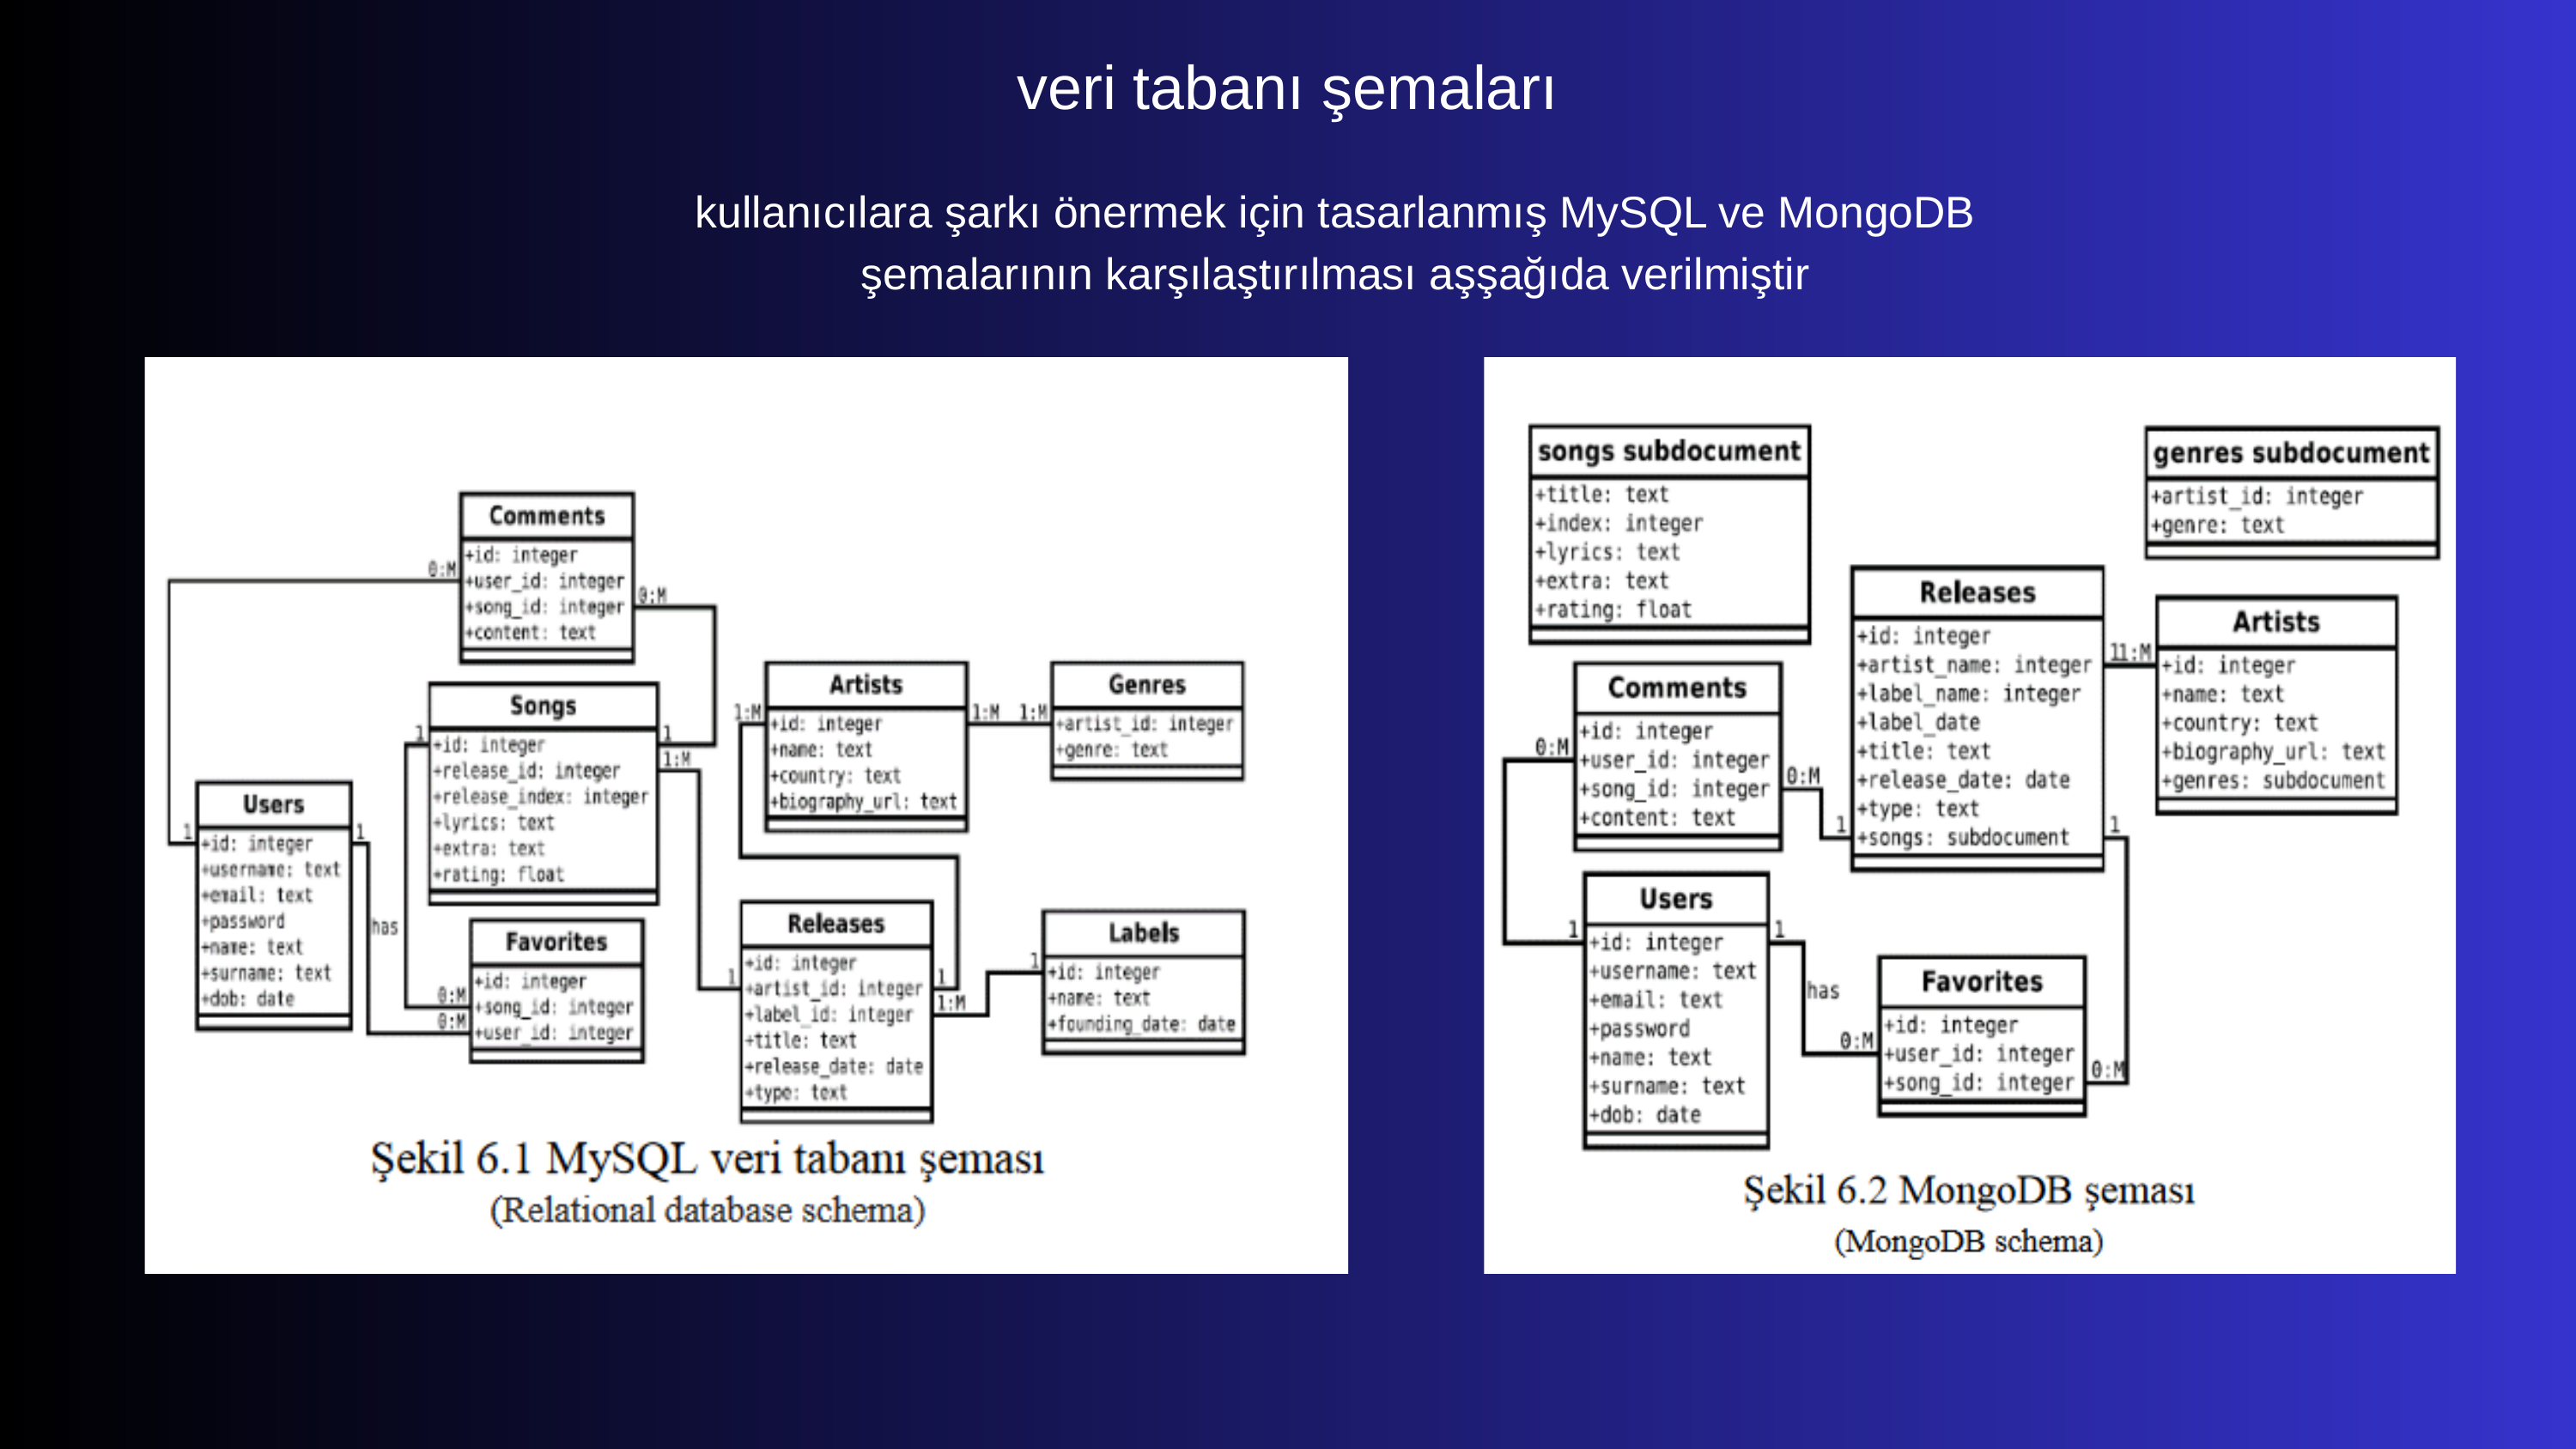

veri tabanı şemaları
kullanıcılara şarkı önermek için tasarlanmış MySQL ve MongoDB şemalarının karşılaştırılması aşşağıda verilmiştir